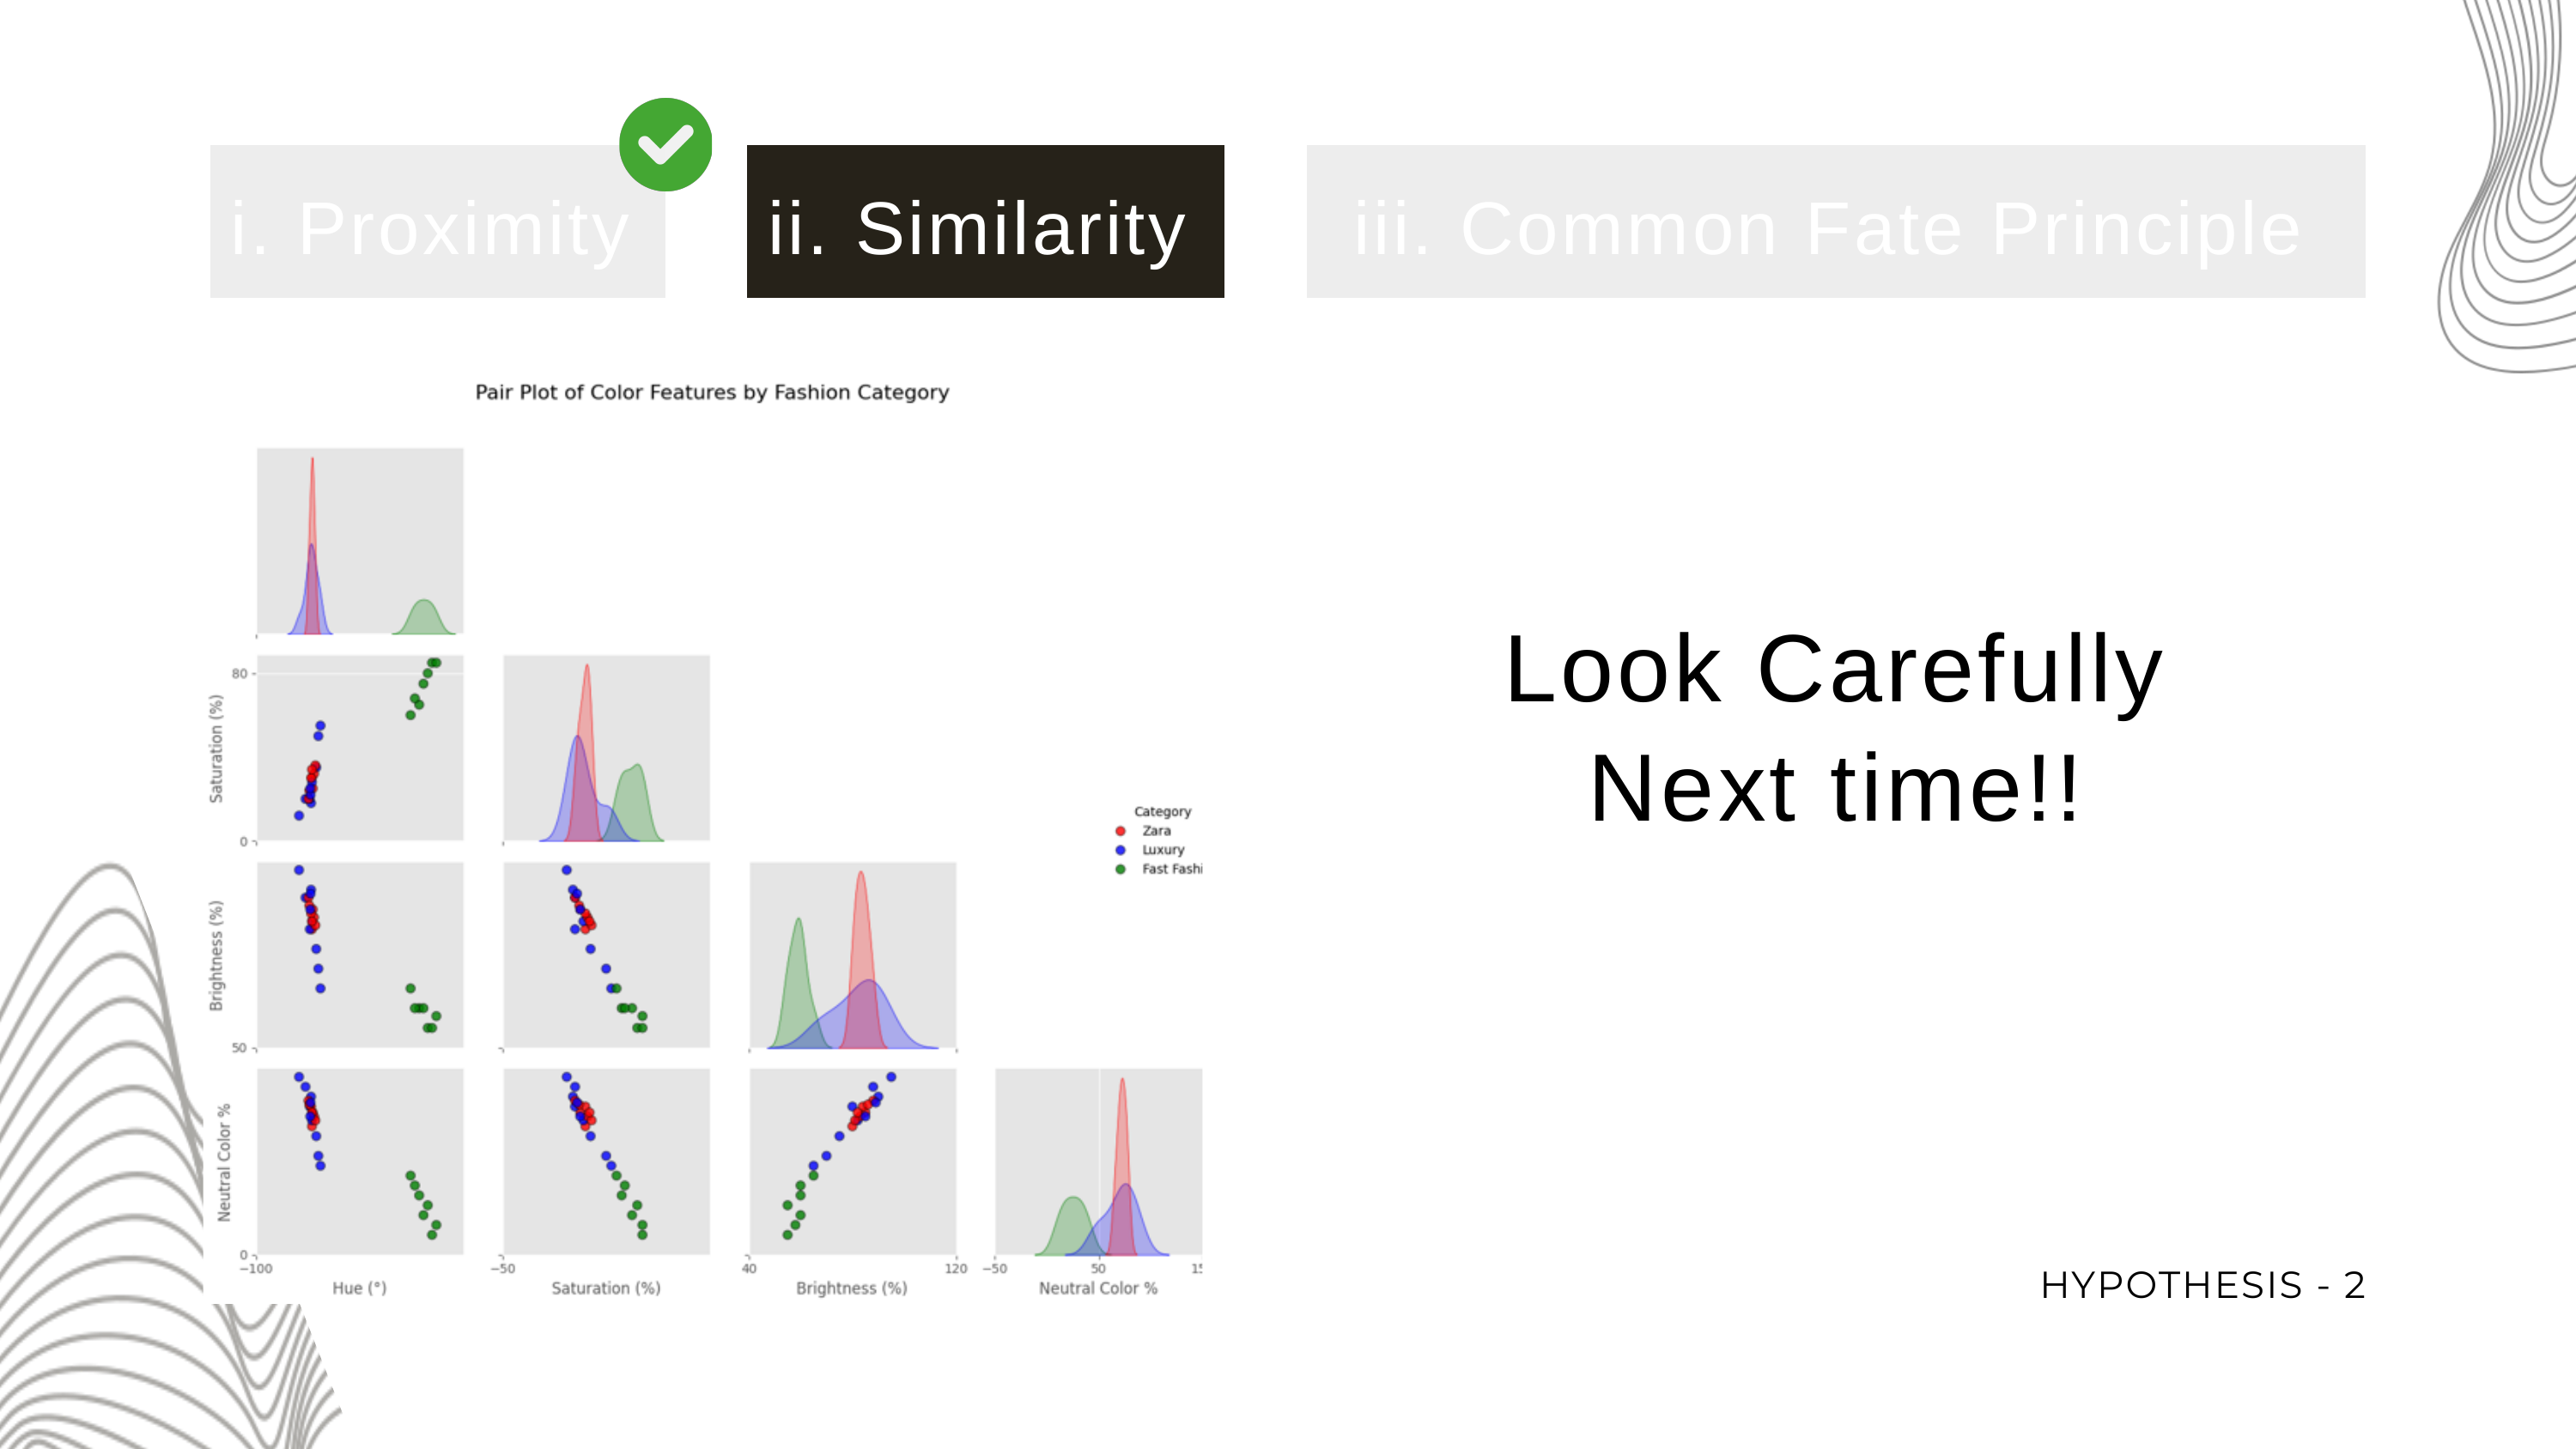

i. Proximity

ii. Similarity

iii. Common Fate Principle

Look Carefully Next time!!

HYPOTHESIS - 2